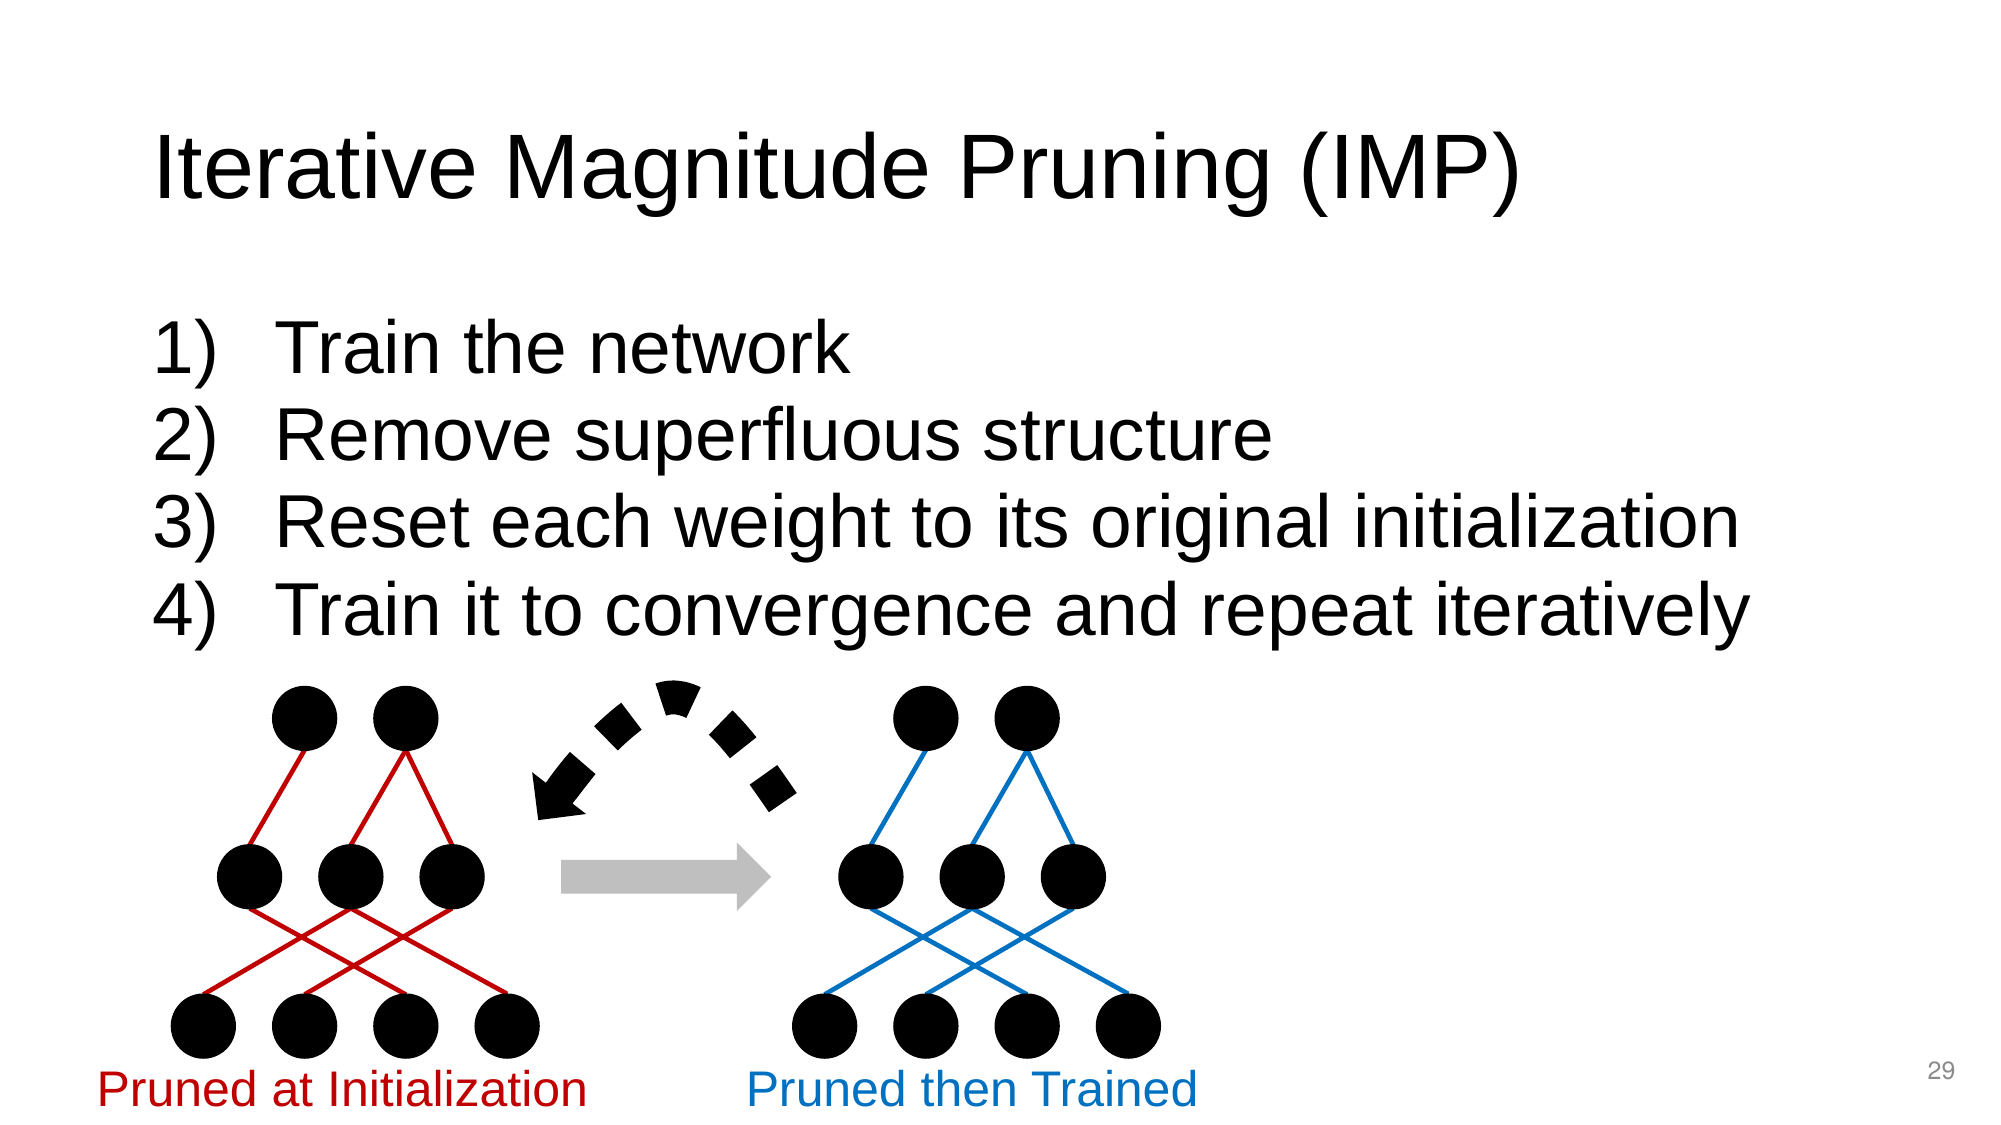

# Iterative Magnitude Pruning (IMP)
Train the network
Remove superfluous structure
Reset each weight to its original initialization
Train it to convergence and repeat iteratively

Pruned at Initialization
Pruned then Trained
29